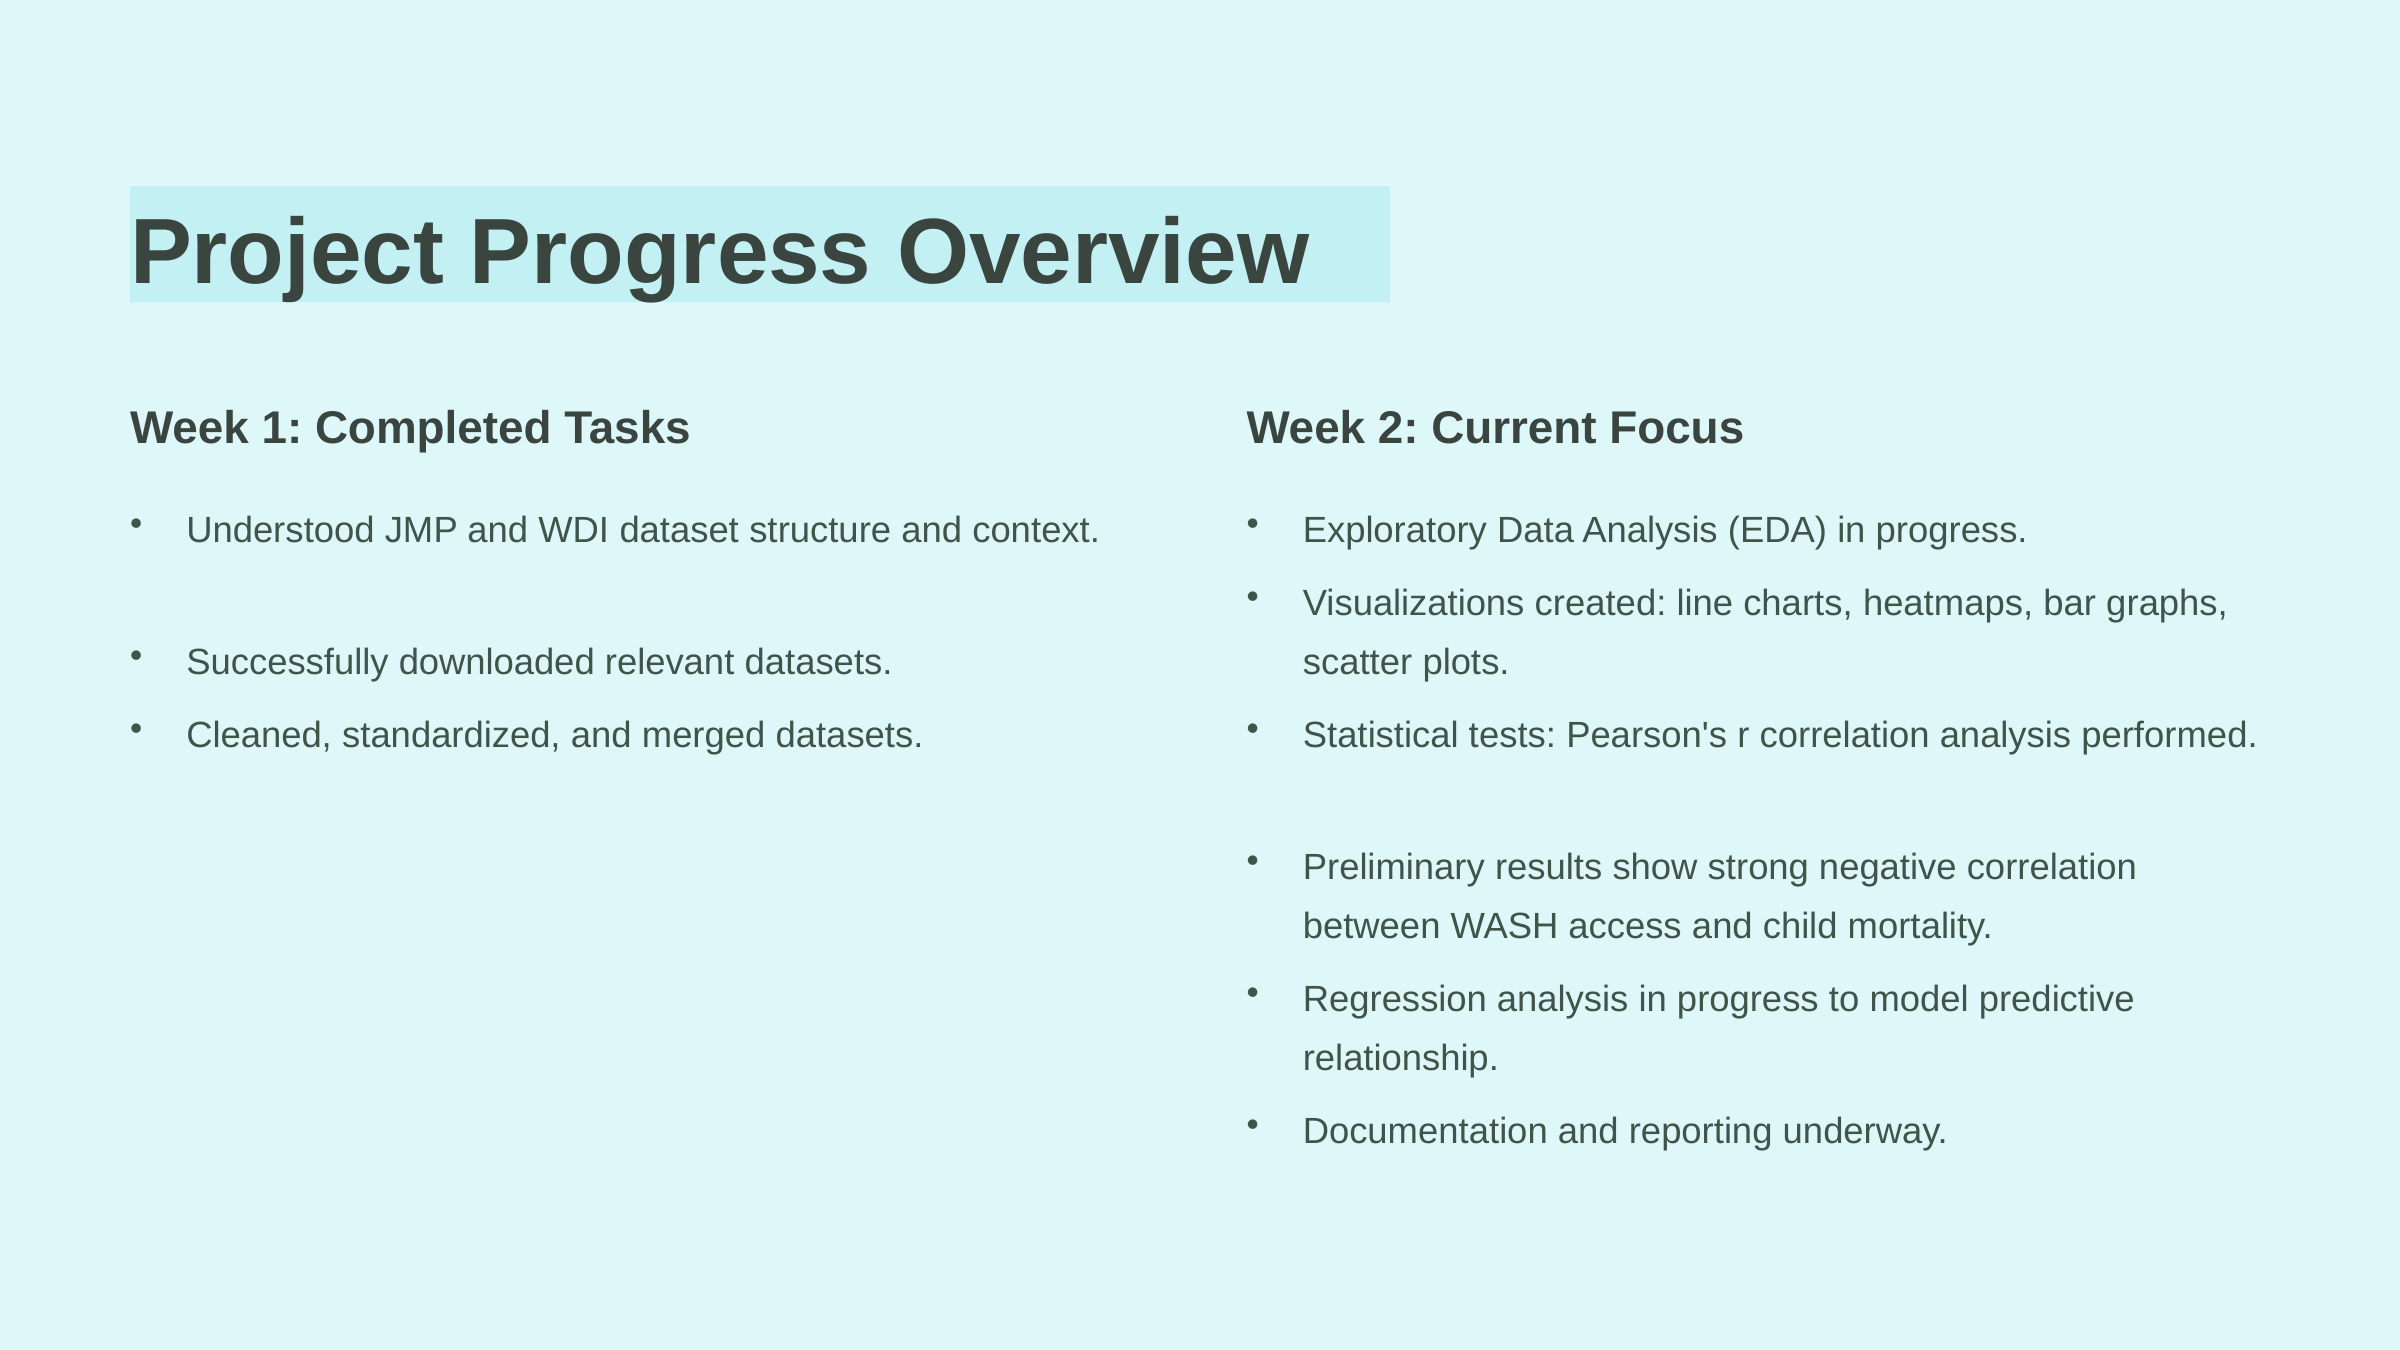

Project Progress Overview
Week 1: Completed Tasks
Week 2: Current Focus
Understood JMP and WDI dataset structure and context.
Exploratory Data Analysis (EDA) in progress.
Visualizations created: line charts, heatmaps, bar graphs, scatter plots.
Successfully downloaded relevant datasets.
Cleaned, standardized, and merged datasets.
Statistical tests: Pearson's r correlation analysis performed.
Preliminary results show strong negative correlation between WASH access and child mortality.
Regression analysis in progress to model predictive relationship.
Documentation and reporting underway.